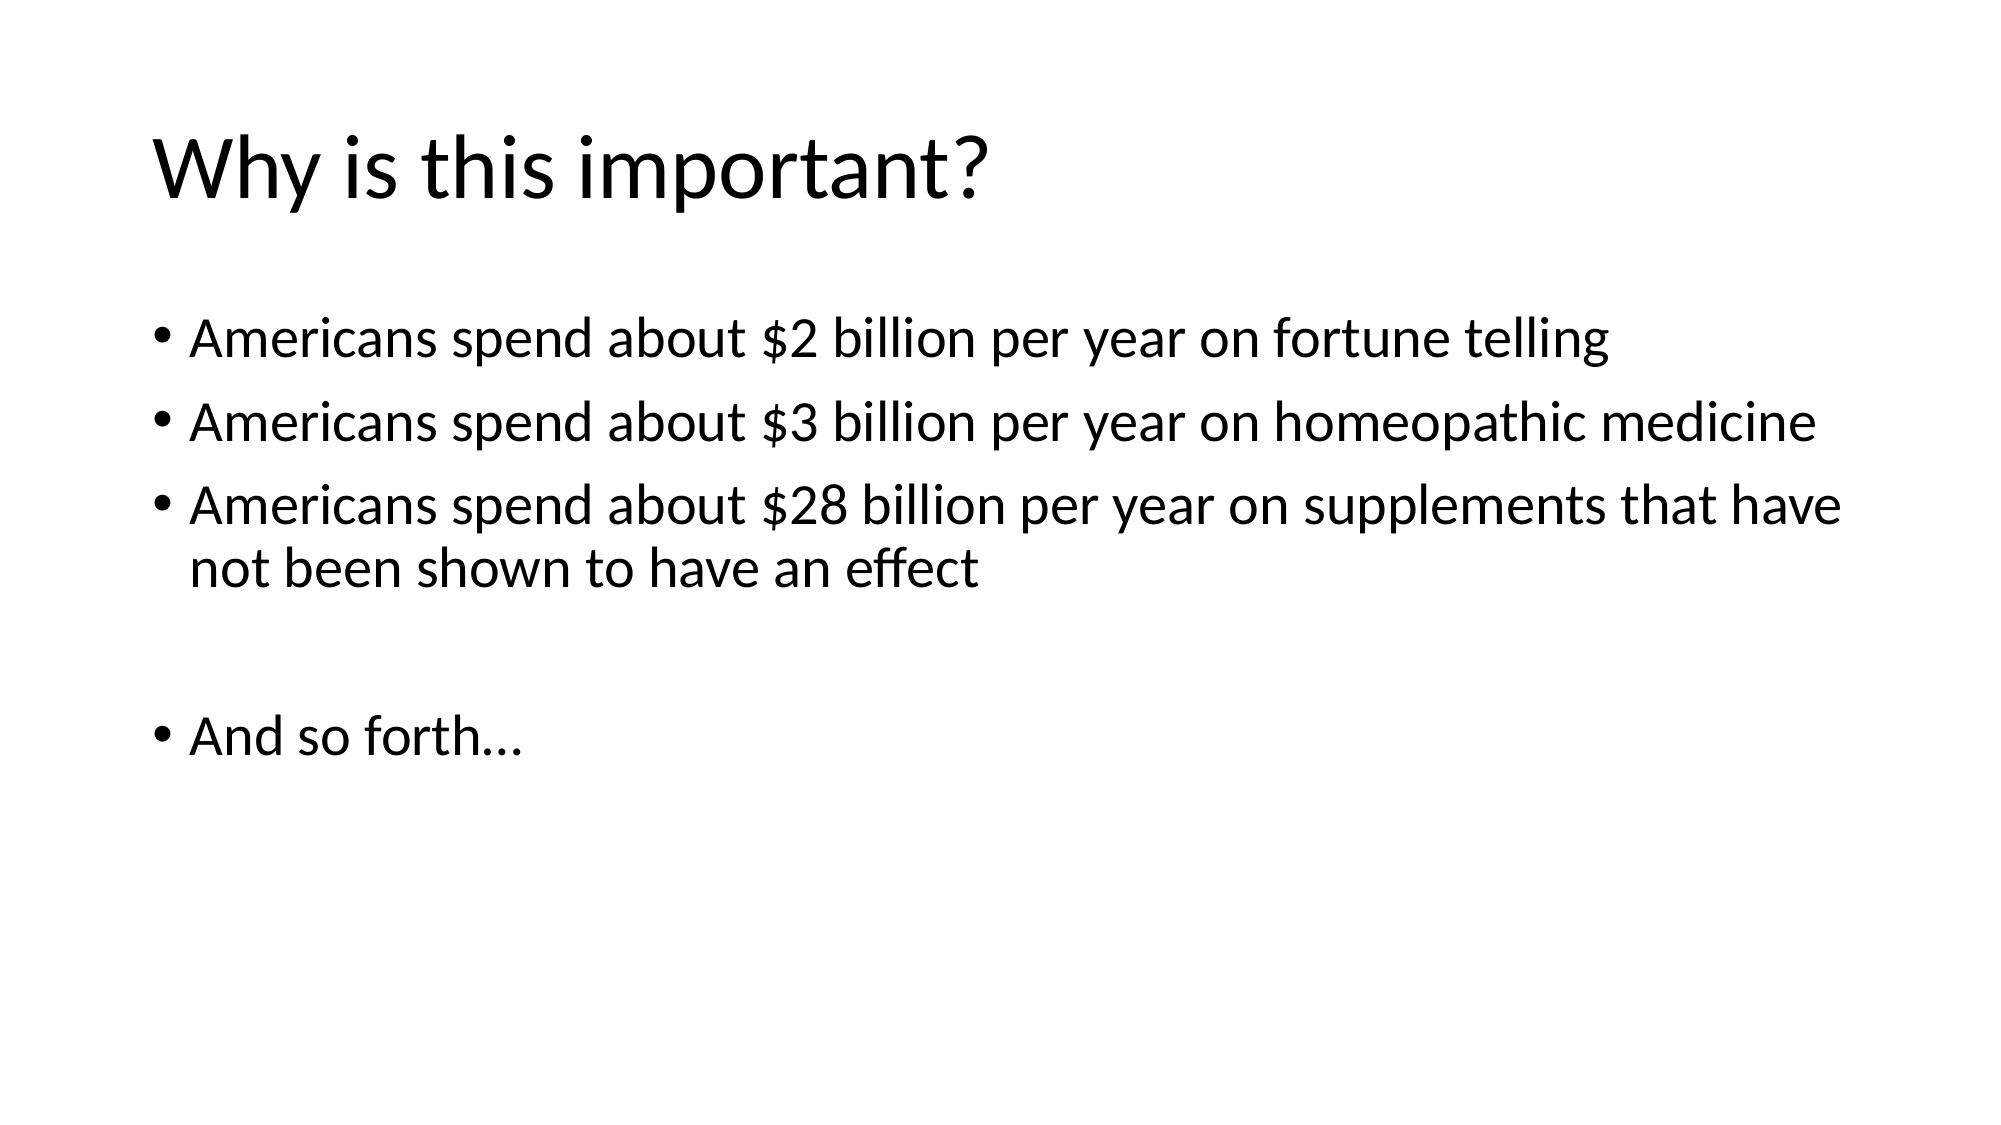

# Why is this important?
Americans spend about $2 billion per year on fortune telling
Americans spend about $3 billion per year on homeopathic medicine
Americans spend about $28 billion per year on supplements that have not been shown to have an effect

And so forth…